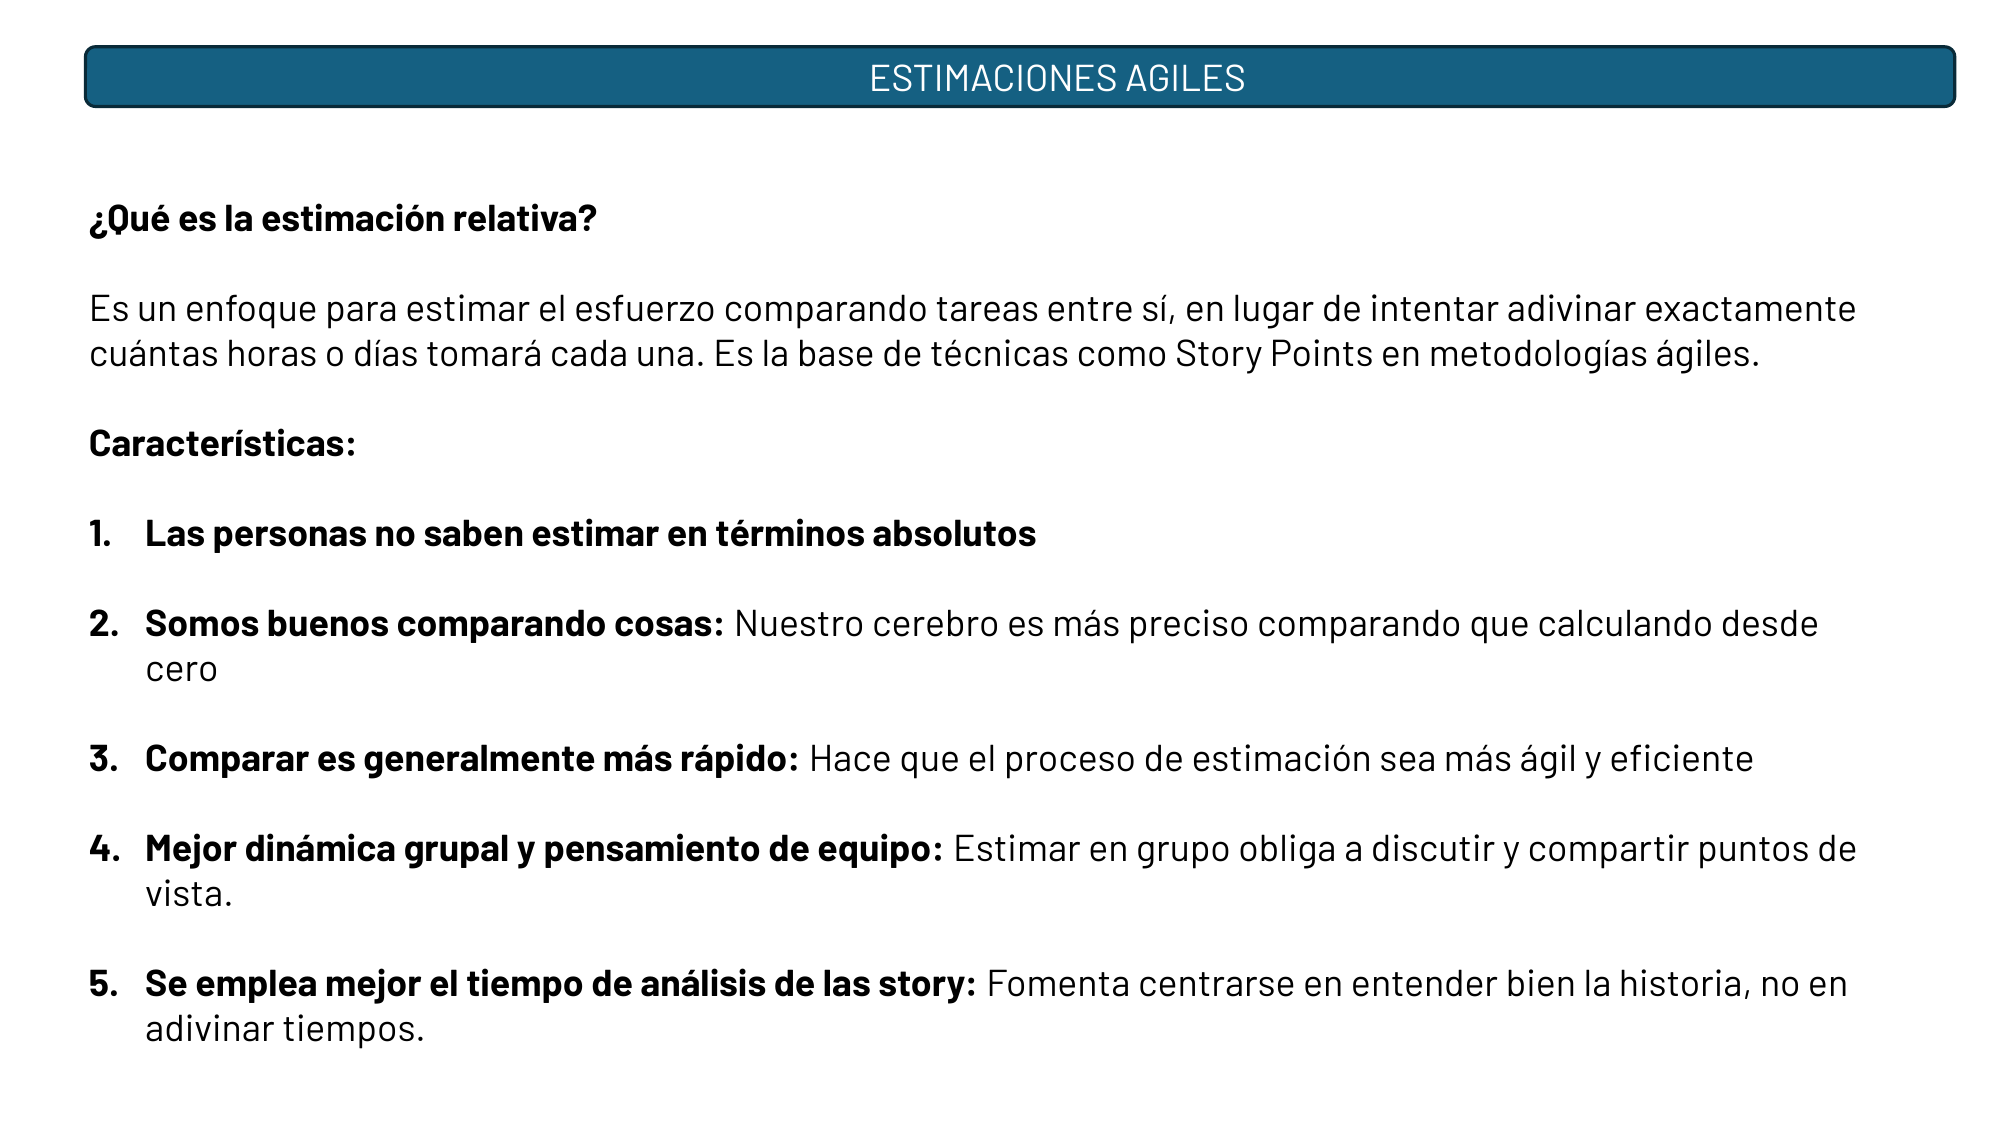

ESTIMACIONES AGILES
¿Qué es la estimación relativa?

Es un enfoque para estimar el esfuerzo comparando tareas entre sí, en lugar de intentar adivinar exactamente cuántas horas o días tomará cada una. Es la base de técnicas como Story Points en metodologías ágiles.

Características:

Las personas no saben estimar en términos absolutos

Somos buenos comparando cosas: Nuestro cerebro es más preciso comparando que calculando desde cero

Comparar es generalmente más rápido: Hace que el proceso de estimación sea más ágil y eficiente

Mejor dinámica grupal y pensamiento de equipo: Estimar en grupo obliga a discutir y compartir puntos de vista.

Se emplea mejor el tiempo de análisis de las story: Fomenta centrarse en entender bien la historia, no en adivinar tiempos.